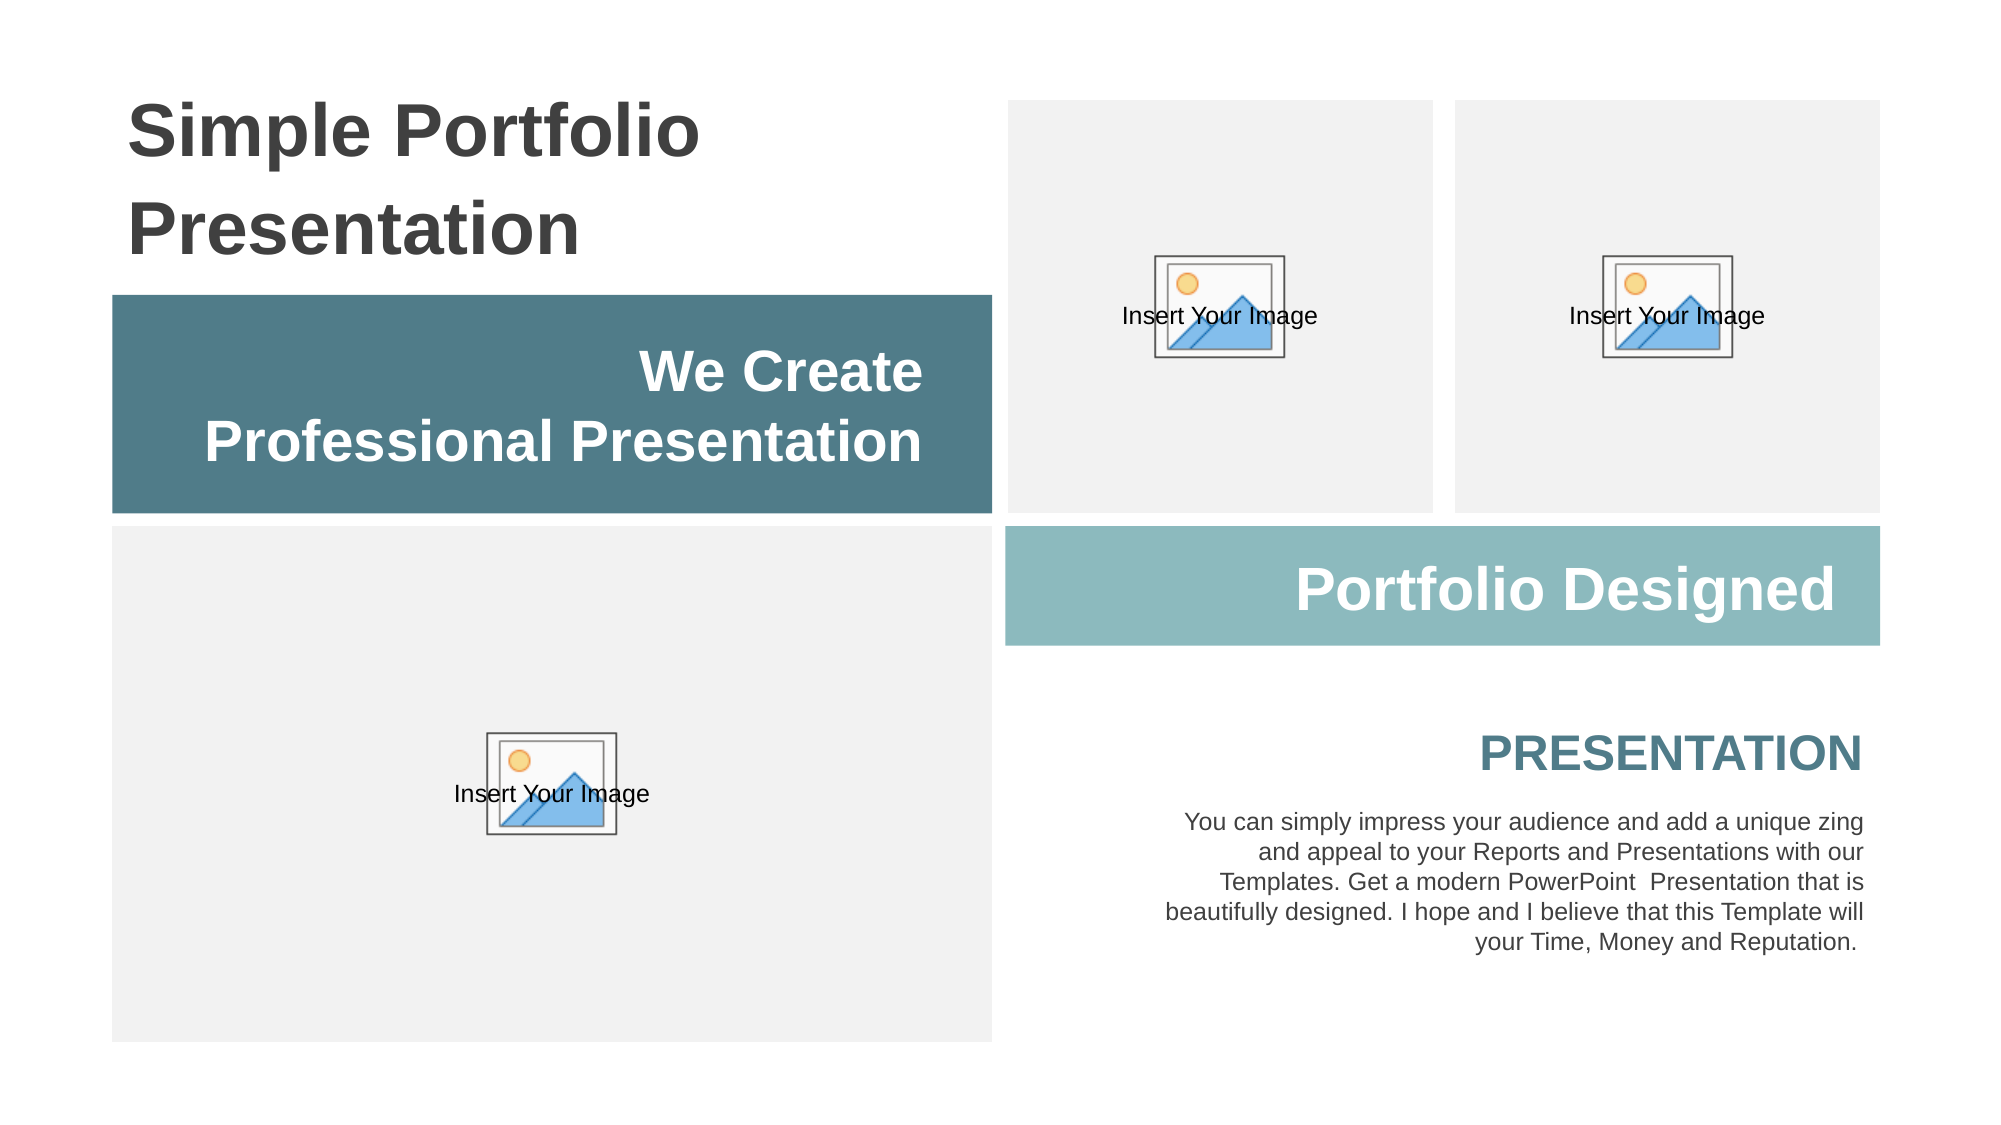

Simple Portfolio Presentation

We Create
Professional Presentation

Portfolio Designed
PRESENTATION
You can simply impress your audience and add a unique zing and appeal to your Reports and Presentations with our Templates. Get a modern PowerPoint  Presentation that is beautifully designed. I hope and I believe that this Template will your Time, Money and Reputation.